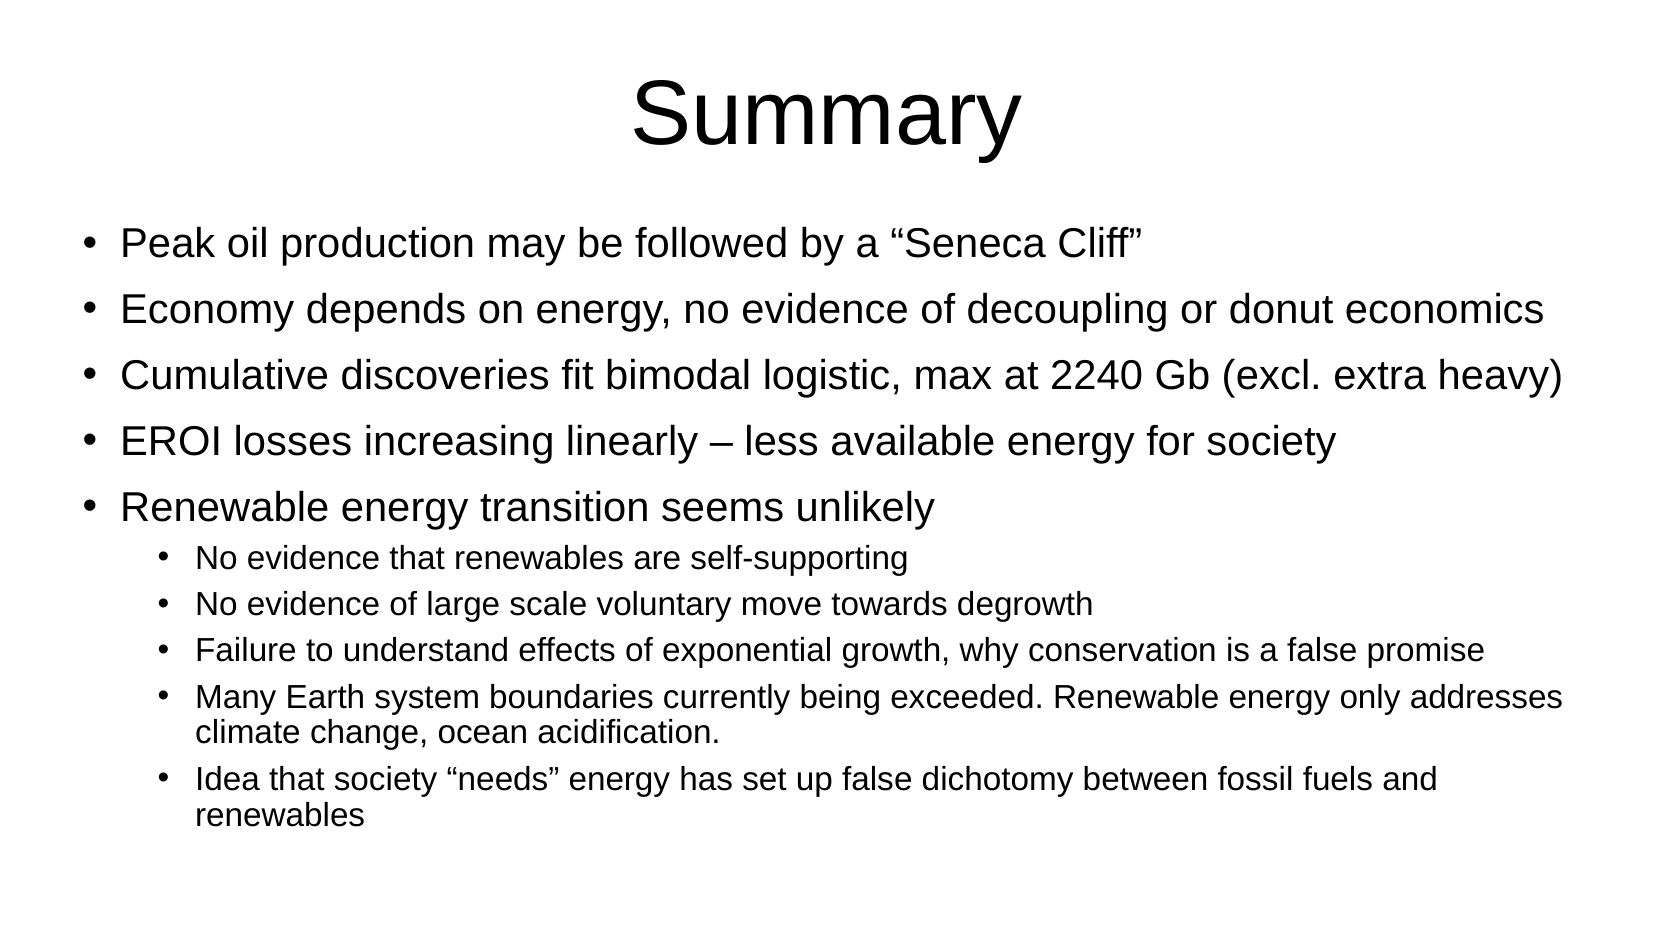

# Summary
Peak oil production may be followed by a “Seneca Cliff”
Economy depends on energy, no evidence of decoupling or donut economics
Cumulative discoveries fit bimodal logistic, max at 2240 Gb (excl. extra heavy)
EROI losses increasing linearly – less available energy for society
Renewable energy transition seems unlikely
No evidence that renewables are self-supporting
No evidence of large scale voluntary move towards degrowth
Failure to understand effects of exponential growth, why conservation is a false promise
Many Earth system boundaries currently being exceeded. Renewable energy only addresses climate change, ocean acidification.
Idea that society “needs” energy has set up false dichotomy between fossil fuels and renewables